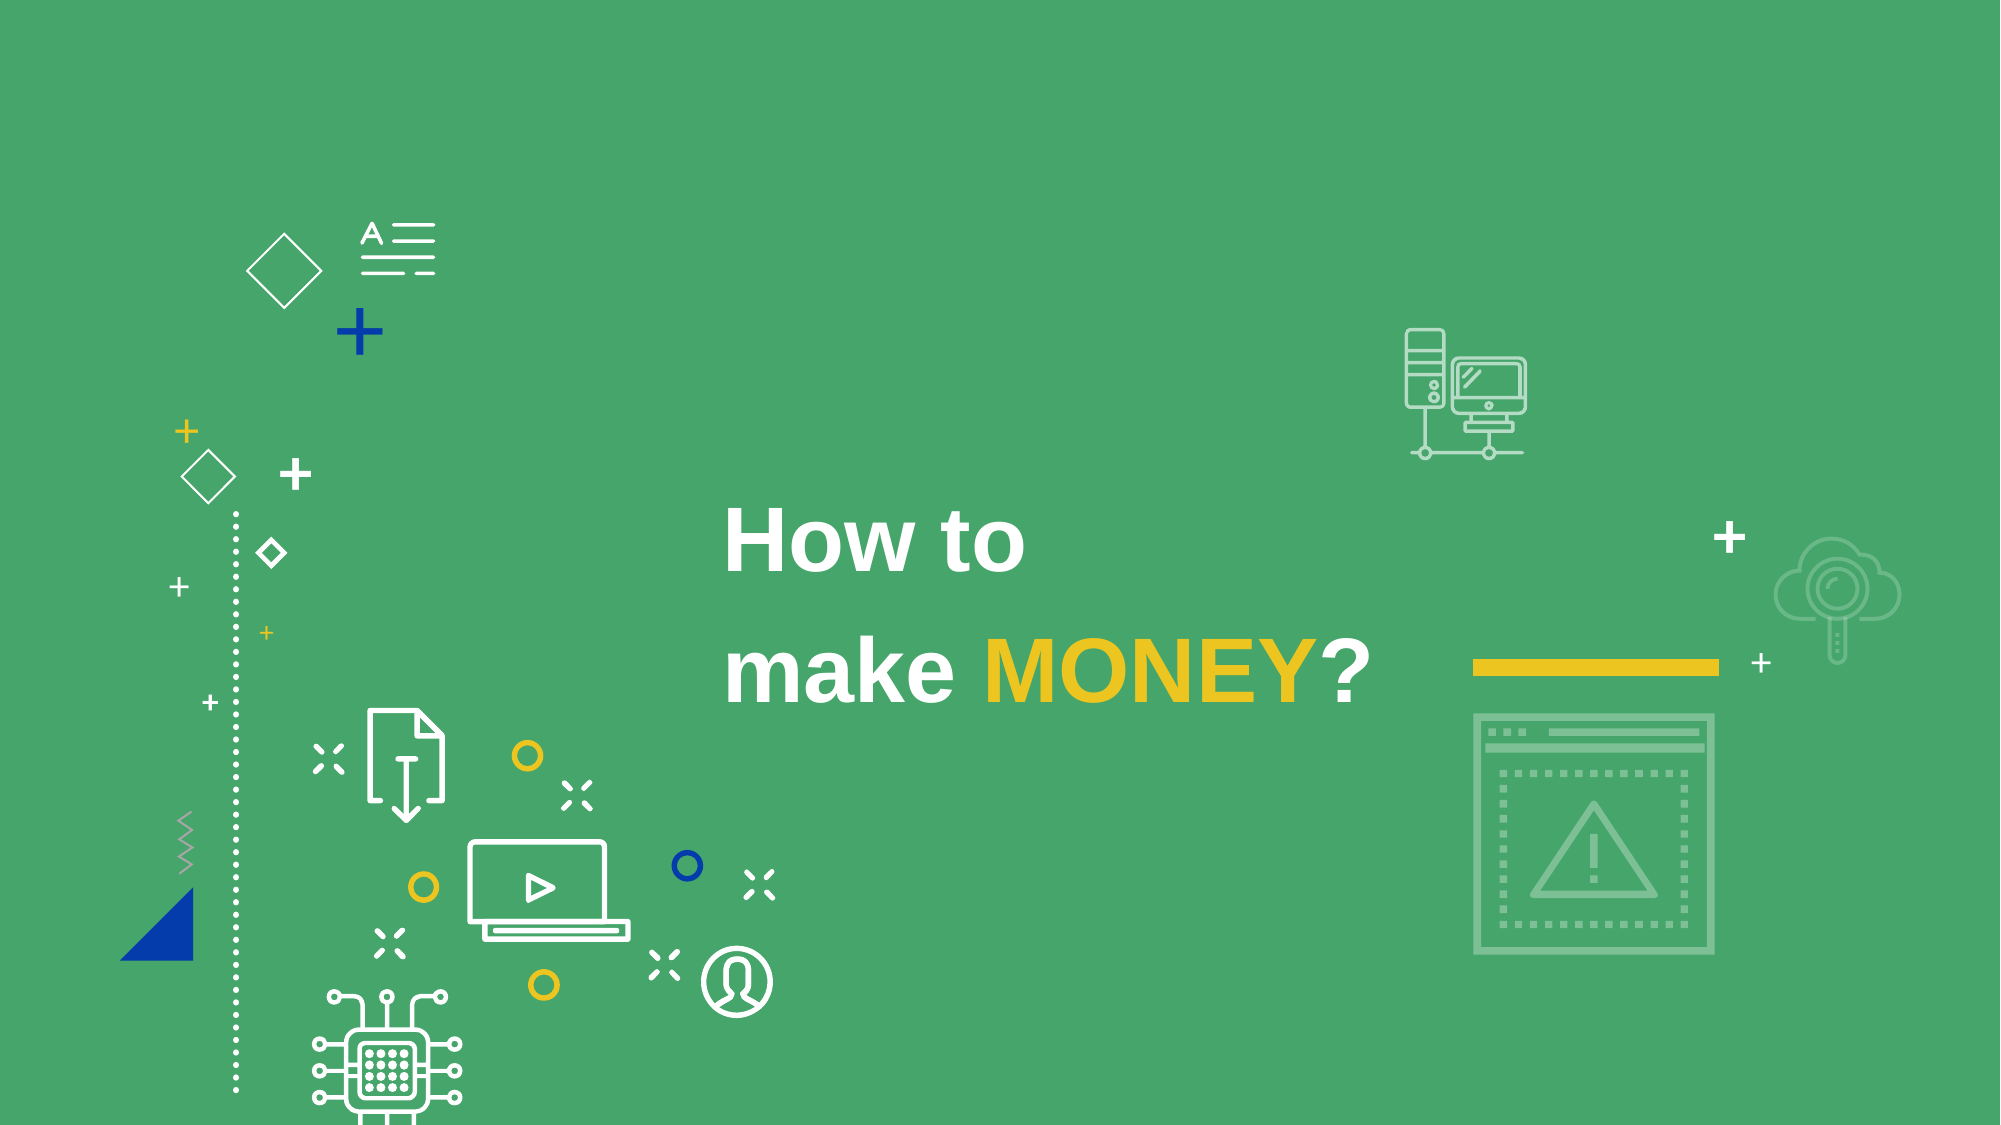

+

+
+
How to
make MONEY?

+

+
+
+
+